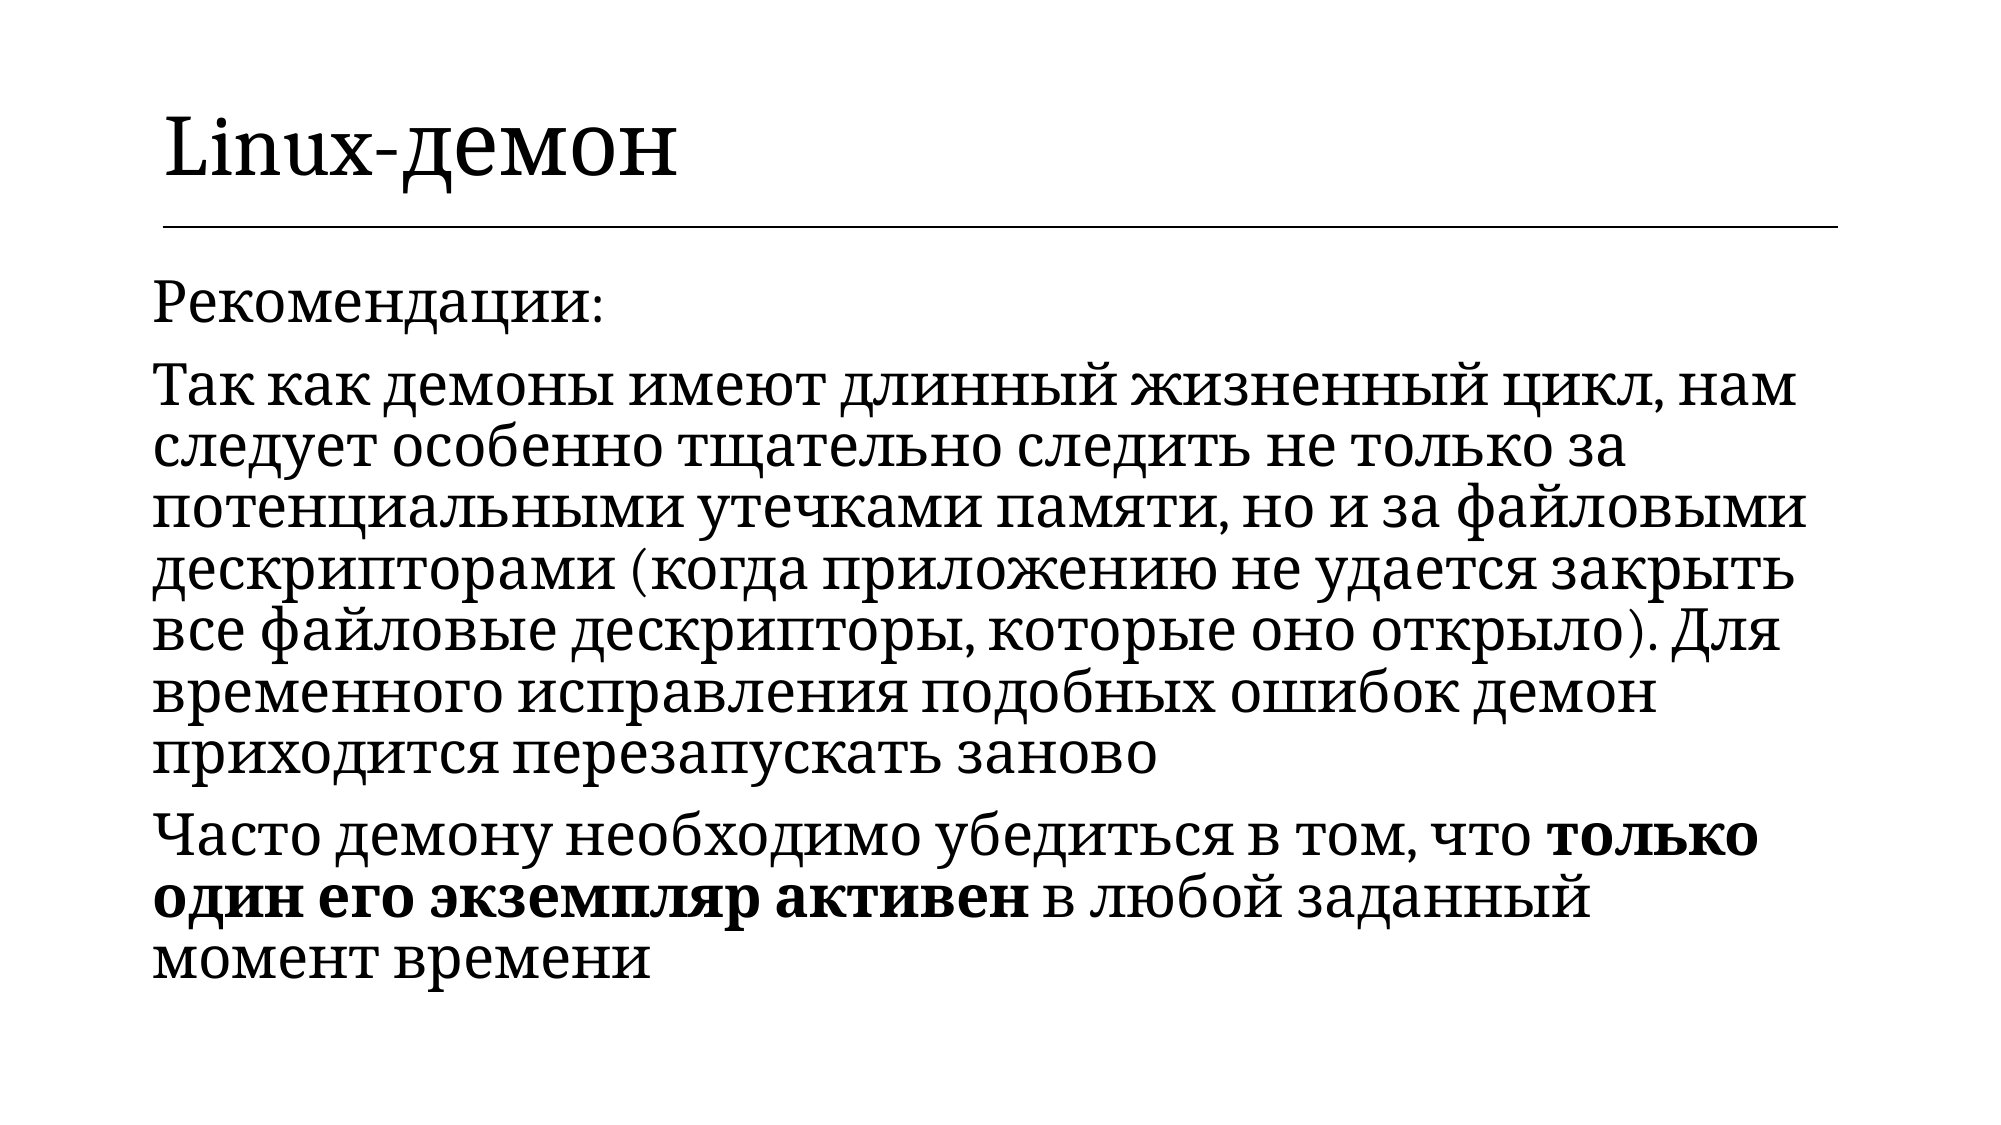

| Linux-демон |
| --- |
Рекомендации:
Так как демоны имеют длинный жизненный цикл, нам следует особенно тщательно следить не только за потенциальными утечками памяти, но и за файловыми дескрипторами (когда приложению не удается закрыть все файловые дескрипторы, которые оно открыло). Для временного исправления подобных ошибок демон приходится перезапускать заново
Часто демону необходимо убедиться в том, что только один его экземпляр активен в любой заданный момент времени